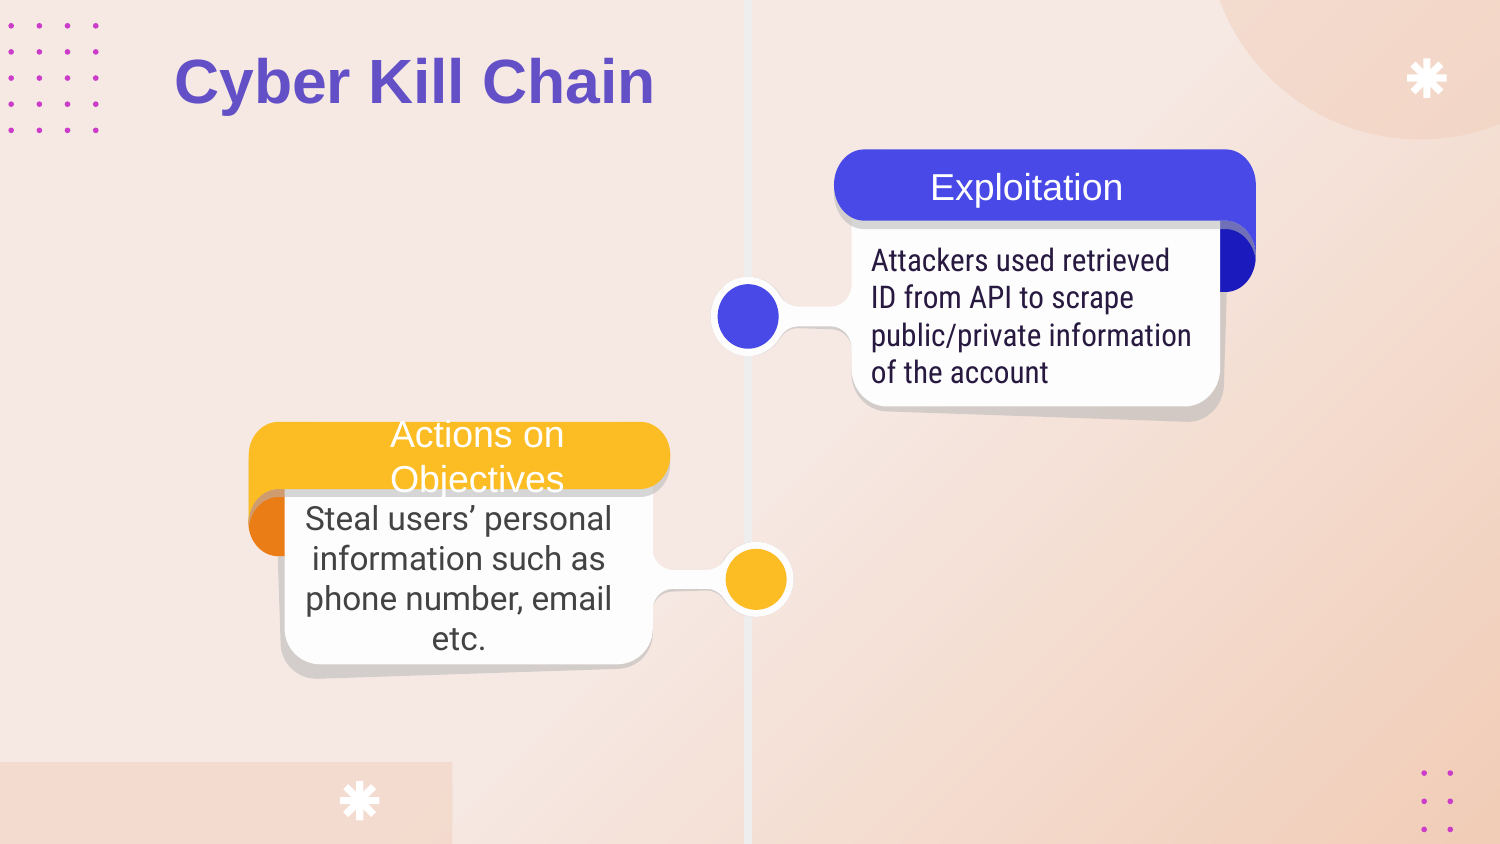

# Cyber Kill Chain
Exploitation

Attackers used retrieved ID from API to scrape public/private information of the account

Actions on Objectives

Steal users’ personal information such as phone number, email etc.